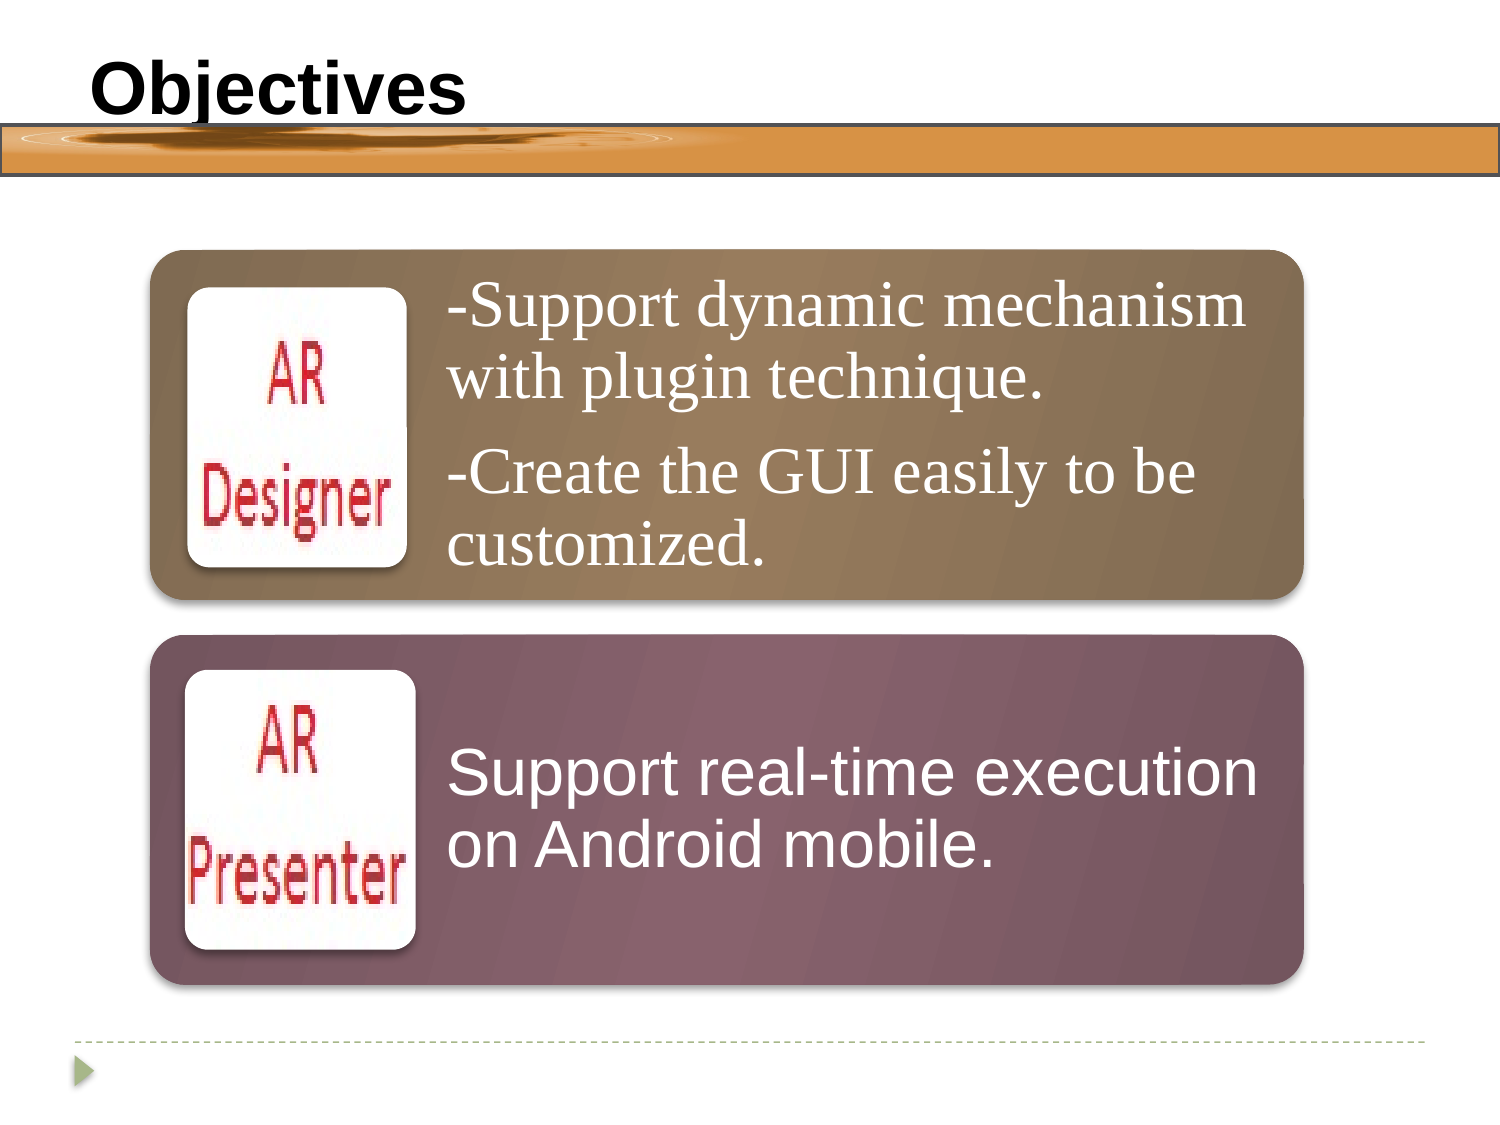

# Objectives

-Support dynamic mechanism with plugin technique.
-Create the GUI easily to be customized.
Support real-time execution on Android mobile.